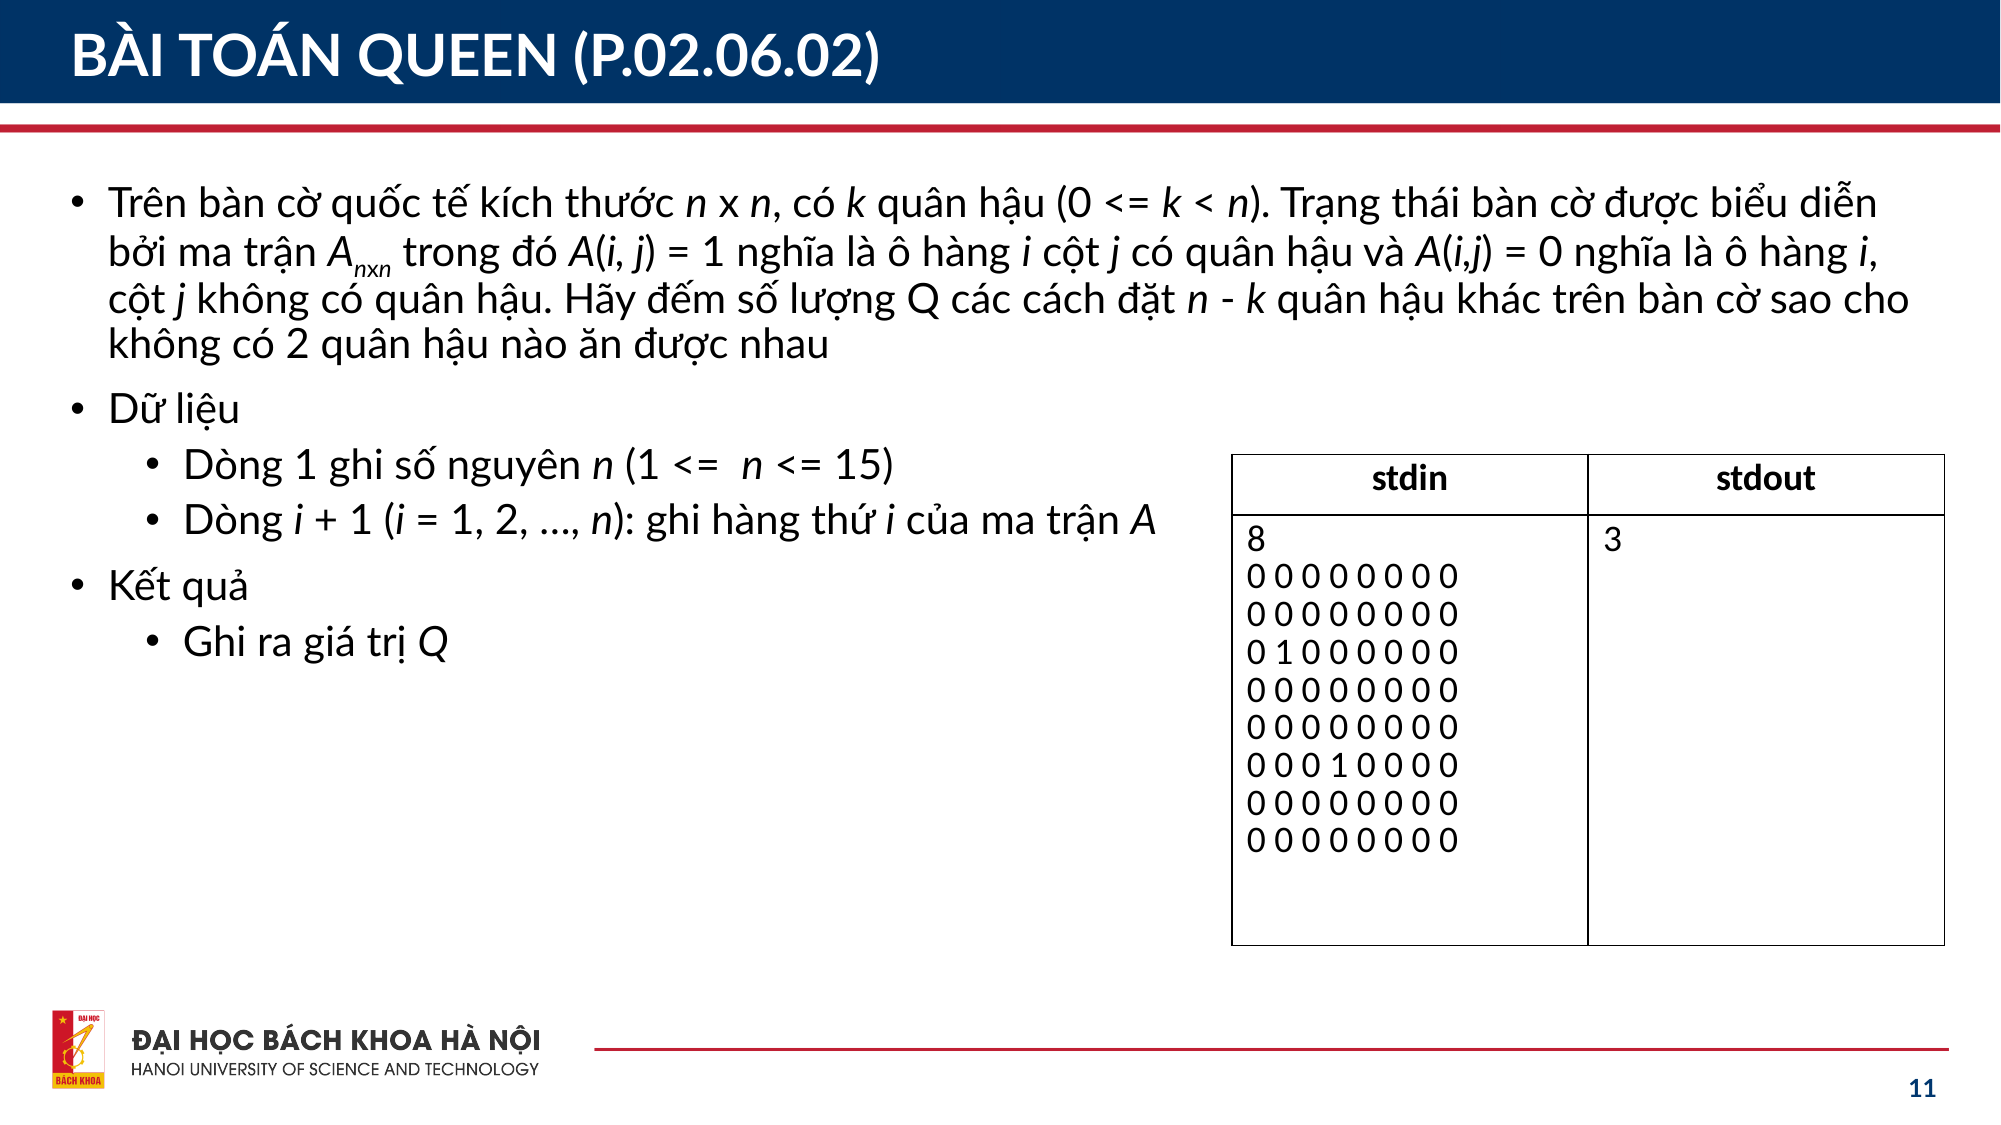

# BÀI TOÁN QUEEN (P.02.06.02)
Trên bàn cờ quốc tế kích thước n x n, có k quân hậu (0 <= k < n). Trạng thái bàn cờ được biểu diễn bởi ma trận Anxn trong đó A(i, j) = 1 nghĩa là ô hàng i cột j có quân hậu và A(i,j) = 0 nghĩa là ô hàng i, cột j không có quân hậu. Hãy đếm số lượng Q các cách đặt n - k quân hậu khác trên bàn cờ sao cho không có 2 quân hậu nào ăn được nhau
Dữ liệu
Dòng 1 ghi số nguyên n (1 <=  n <= 15)
Dòng i + 1 (i = 1, 2, …, n): ghi hàng thứ i của ma trận A
Kết quả
Ghi ra giá trị Q

| stdin | stdout |
| --- | --- |
| 8 0 0 0 0 0 0 0 0 0 0 0 0 0 0 0 0 0 1 0 0 0 0 0 0 0 0 0 0 0 0 0 0 0 0 0 0 0 0 0 0 0 0 0 1 0 0 0 0 0 0 0 0 0 0 0 0 0 0 0 0 0 0 0 0 | 3 |
11